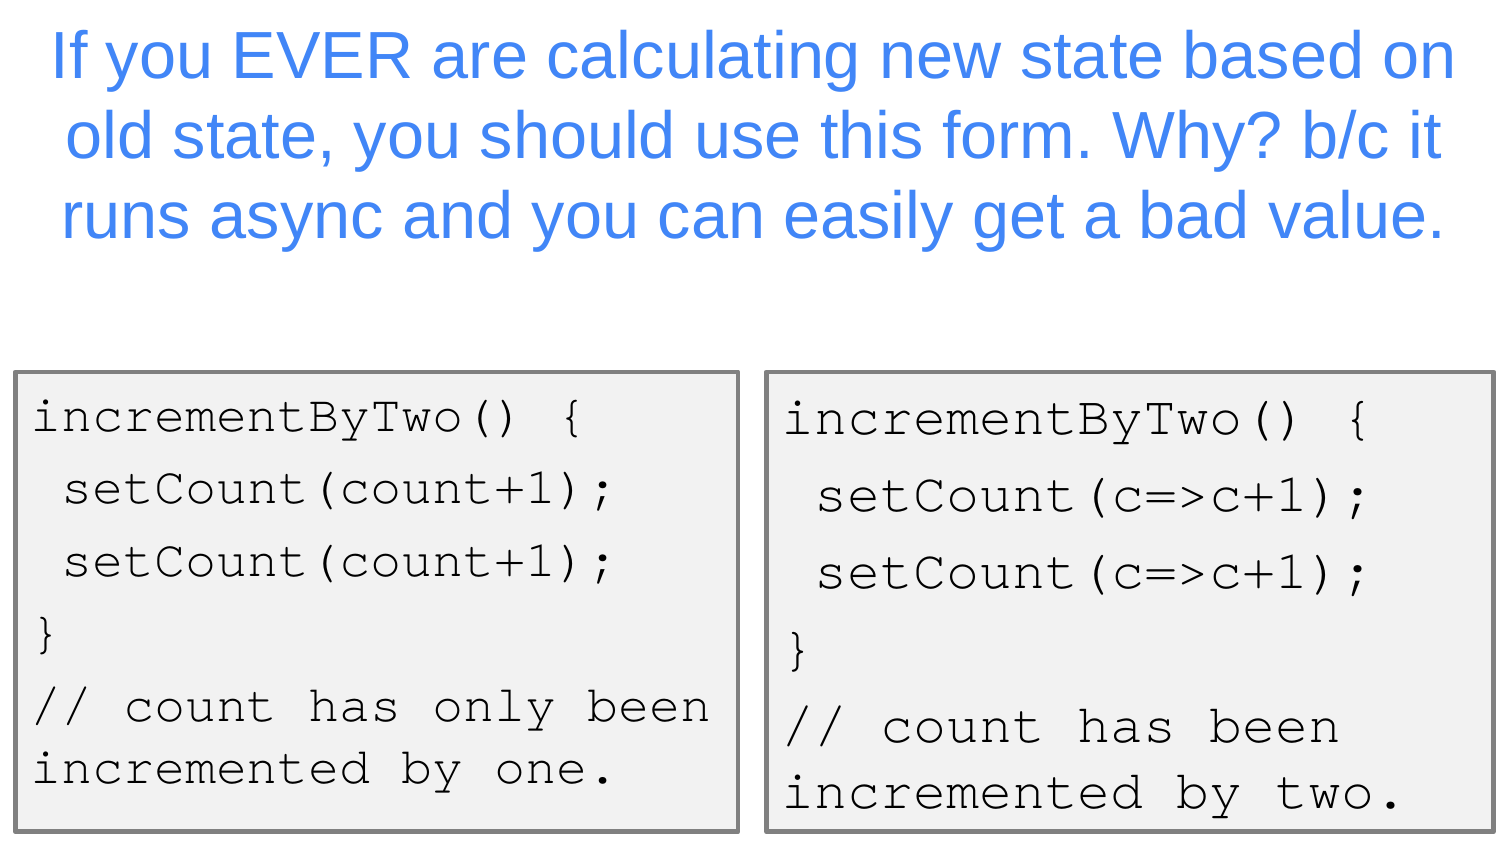

# If you EVER are calculating new state based on old state, you should use this form. Why? b/c it runs async and you can easily get a bad value.

incrementByTwo() {
 setCount(c=>c+1);
 setCount(c=>c+1);
}
// count has been incremented by two.

incrementByTwo() {
 setCount(count+1);
 setCount(count+1);
}
// count has only been incremented by one.